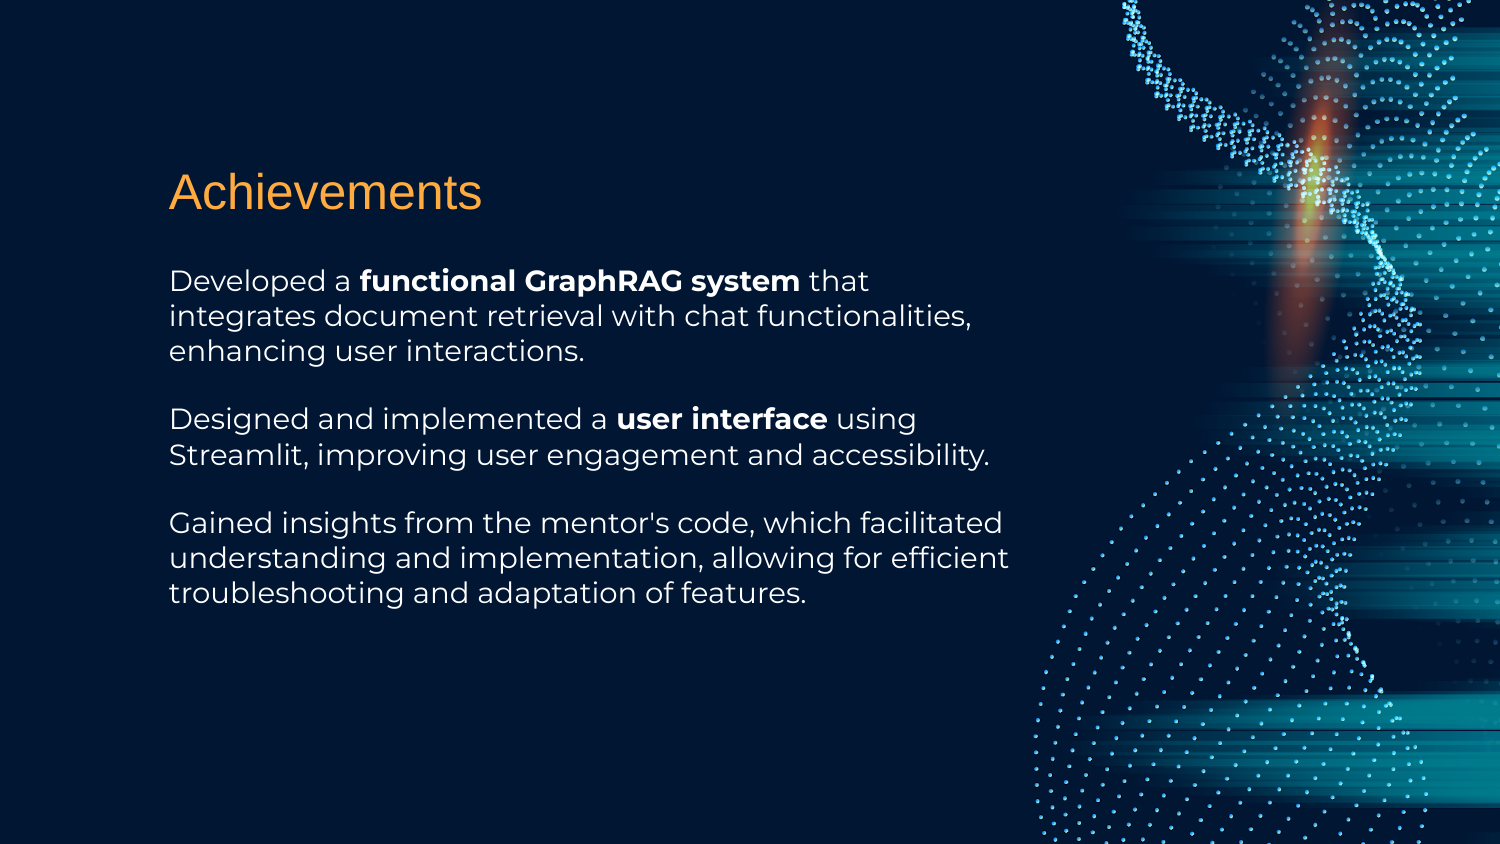

# Achievements
Developed a functional GraphRAG system that integrates document retrieval with chat functionalities, enhancing user interactions.
Designed and implemented a user interface using Streamlit, improving user engagement and accessibility.
Gained insights from the mentor's code, which facilitated understanding and implementation, allowing for efficient troubleshooting and adaptation of features.